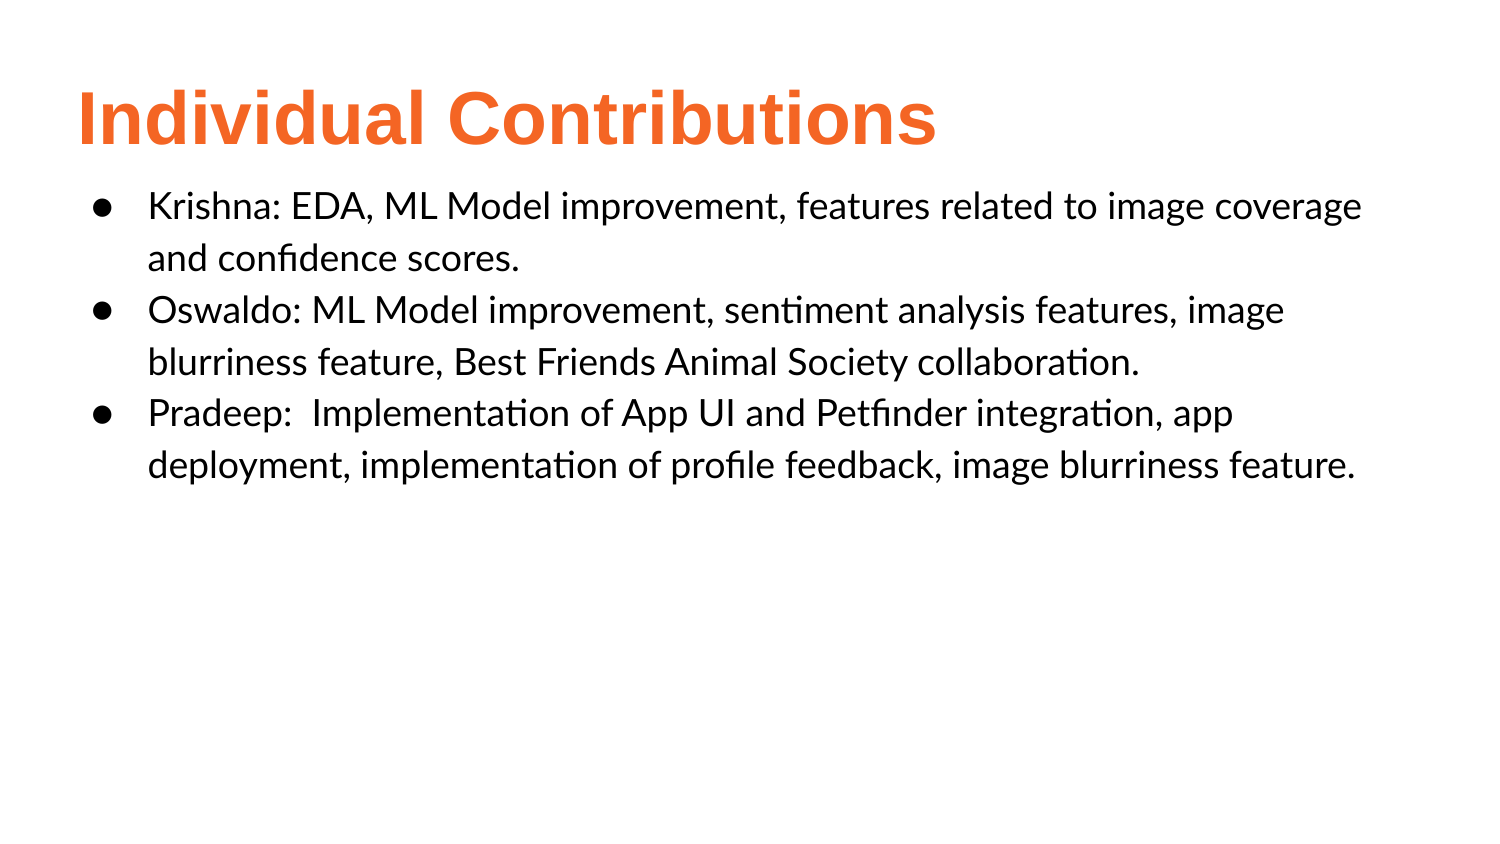

Individual Contributions
Krishna: EDA, ML Model improvement, features related to image coverage and confidence scores.
Oswaldo: ML Model improvement, sentiment analysis features, image blurriness feature, Best Friends Animal Society collaboration.
Pradeep:  Implementation of App UI and Petfinder integration, app deployment, implementation of profile feedback, image blurriness feature.